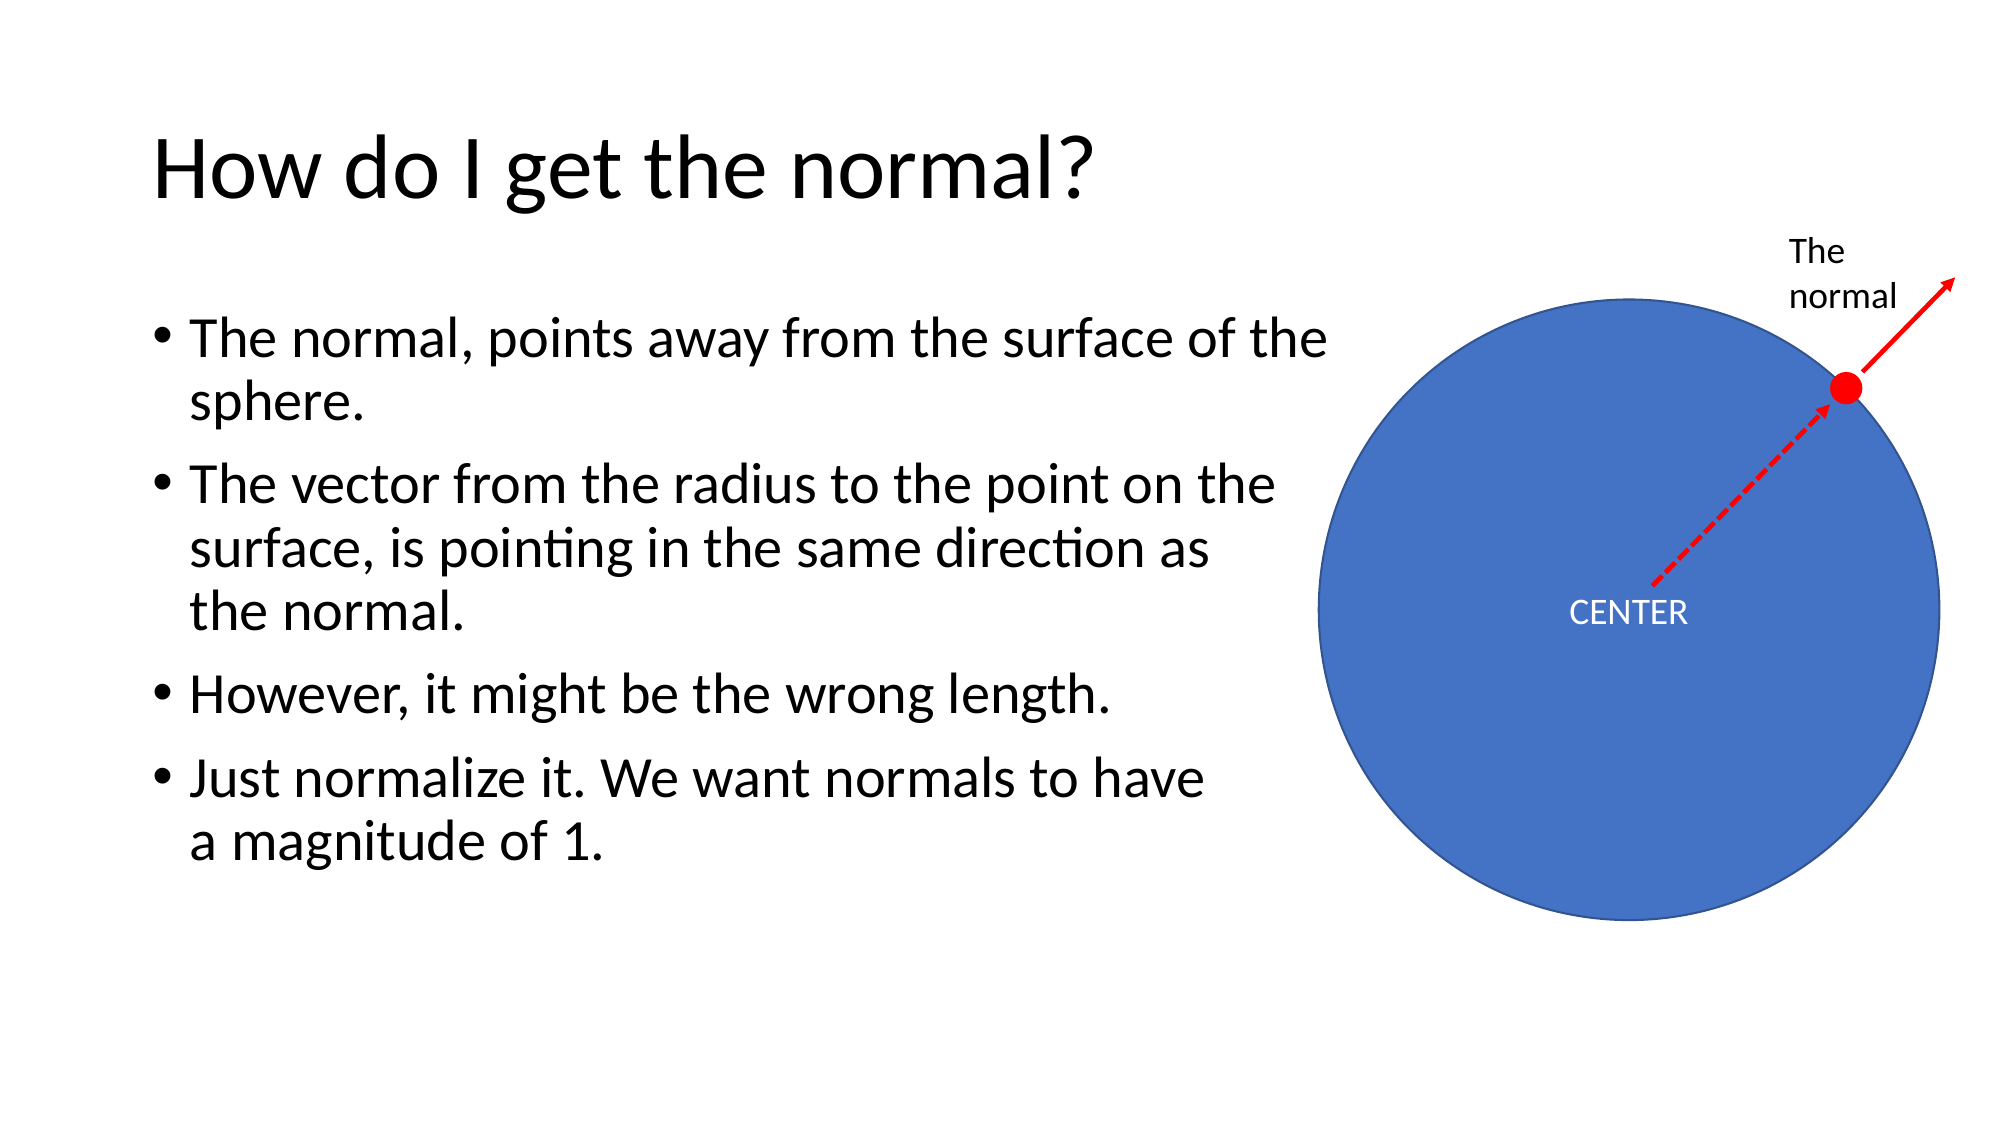

# How do I get the normal?
The normal
The normal, points away from the surface of the sphere.
The vector from the radius to the point on the
surface, is pointing in the same direction as
the normal.
However, it might be the wrong length.
Just normalize it. We want normals to have
a magnitude of 1.
CENTER